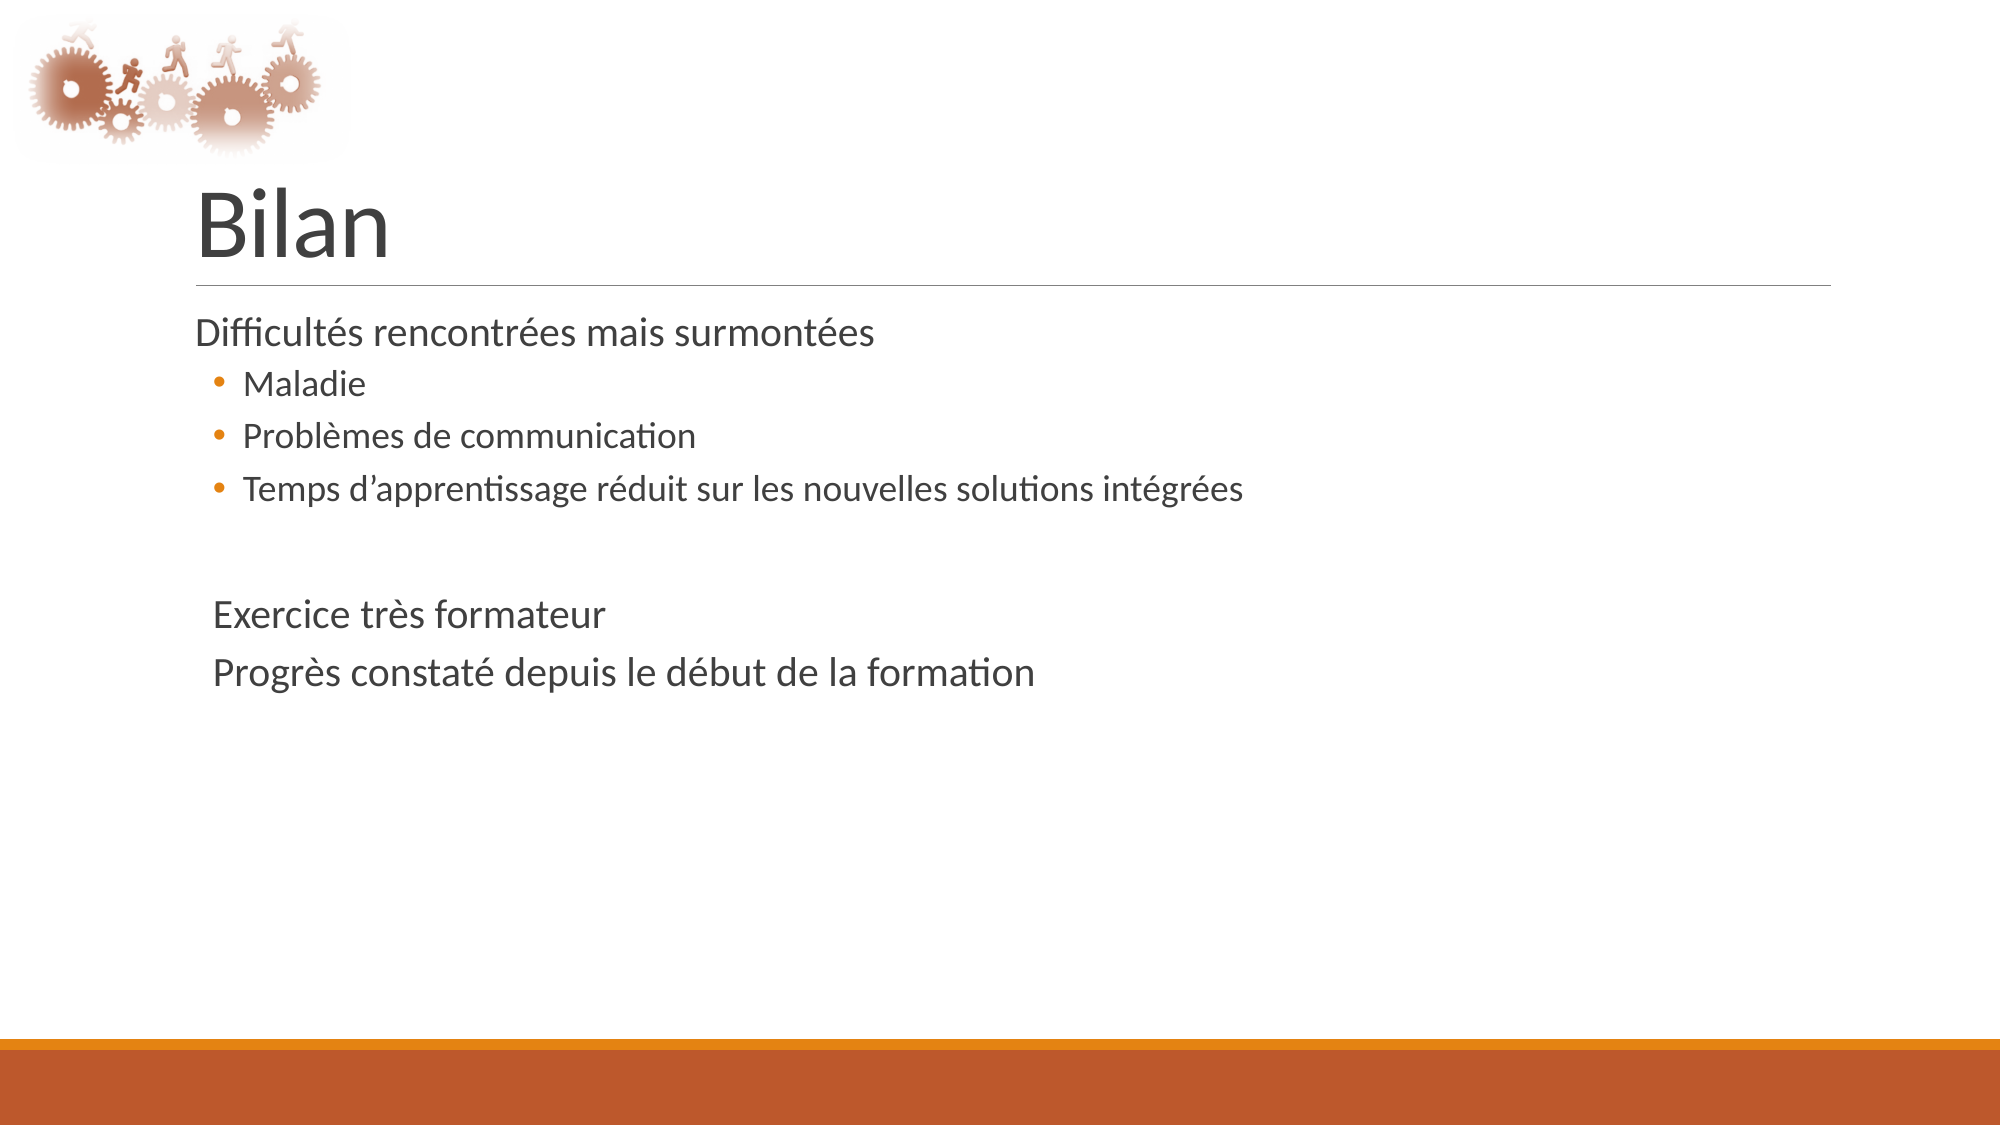

# Bilan
Difficultés rencontrées mais surmontées
Maladie
Problèmes de communication
Temps d’apprentissage réduit sur les nouvelles solutions intégrées

Exercice très formateur
Progrès constaté depuis le début de la formation